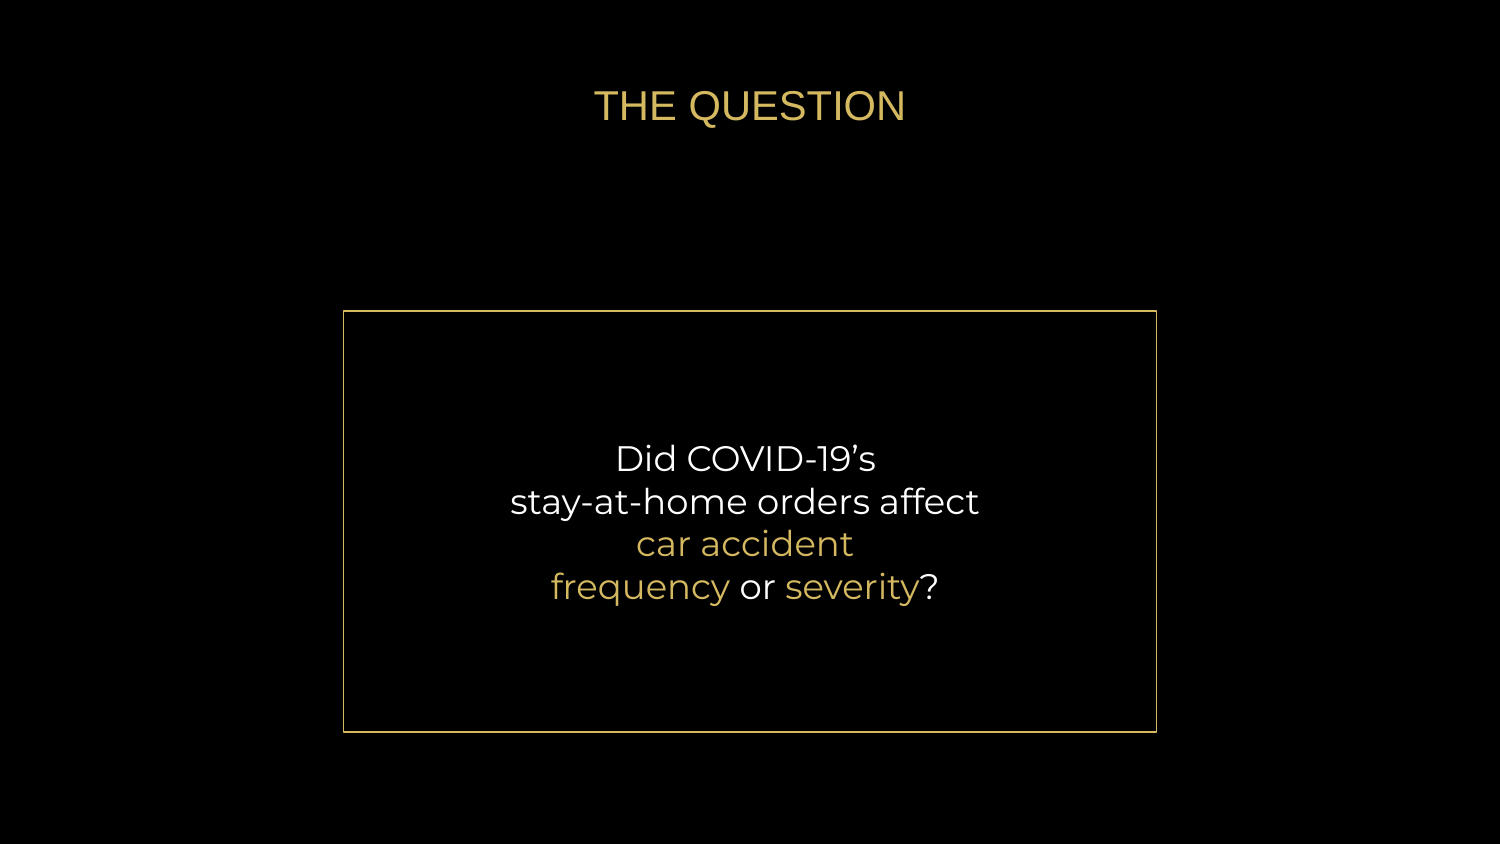

# THE QUESTION

Did COVID-19’s
stay-at-home orders affect
car accident
frequency or severity?